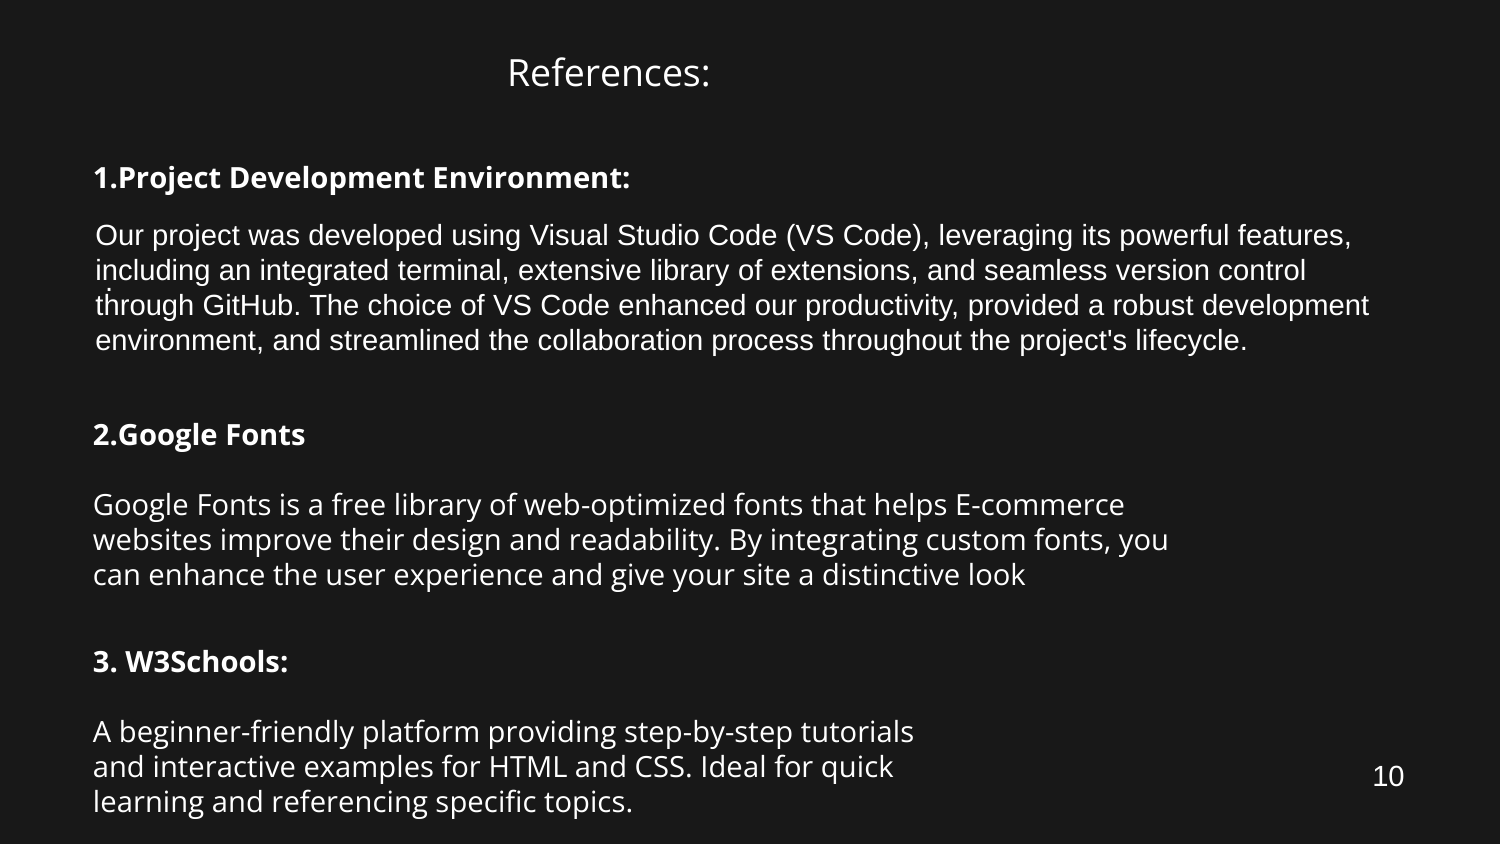

References:
1.Project Development Environment:
Our project was developed using Visual Studio Code (VS Code), leveraging its powerful features, including an integrated terminal, extensive library of extensions, and seamless version control through GitHub. The choice of VS Code enhanced our productivity, provided a robust development environment, and streamlined the collaboration process throughout the project's lifecycle.
.
2.Google Fonts

Google Fonts is a free library of web-optimized fonts that helps E-commerce websites improve their design and readability. By integrating custom fonts, you can enhance the user experience and give your site a distinctive look

3. W3Schools:
A beginner-friendly platform providing step-by-step tutorials and interactive examples for HTML and CSS. Ideal for quick learning and referencing specific topics.

10